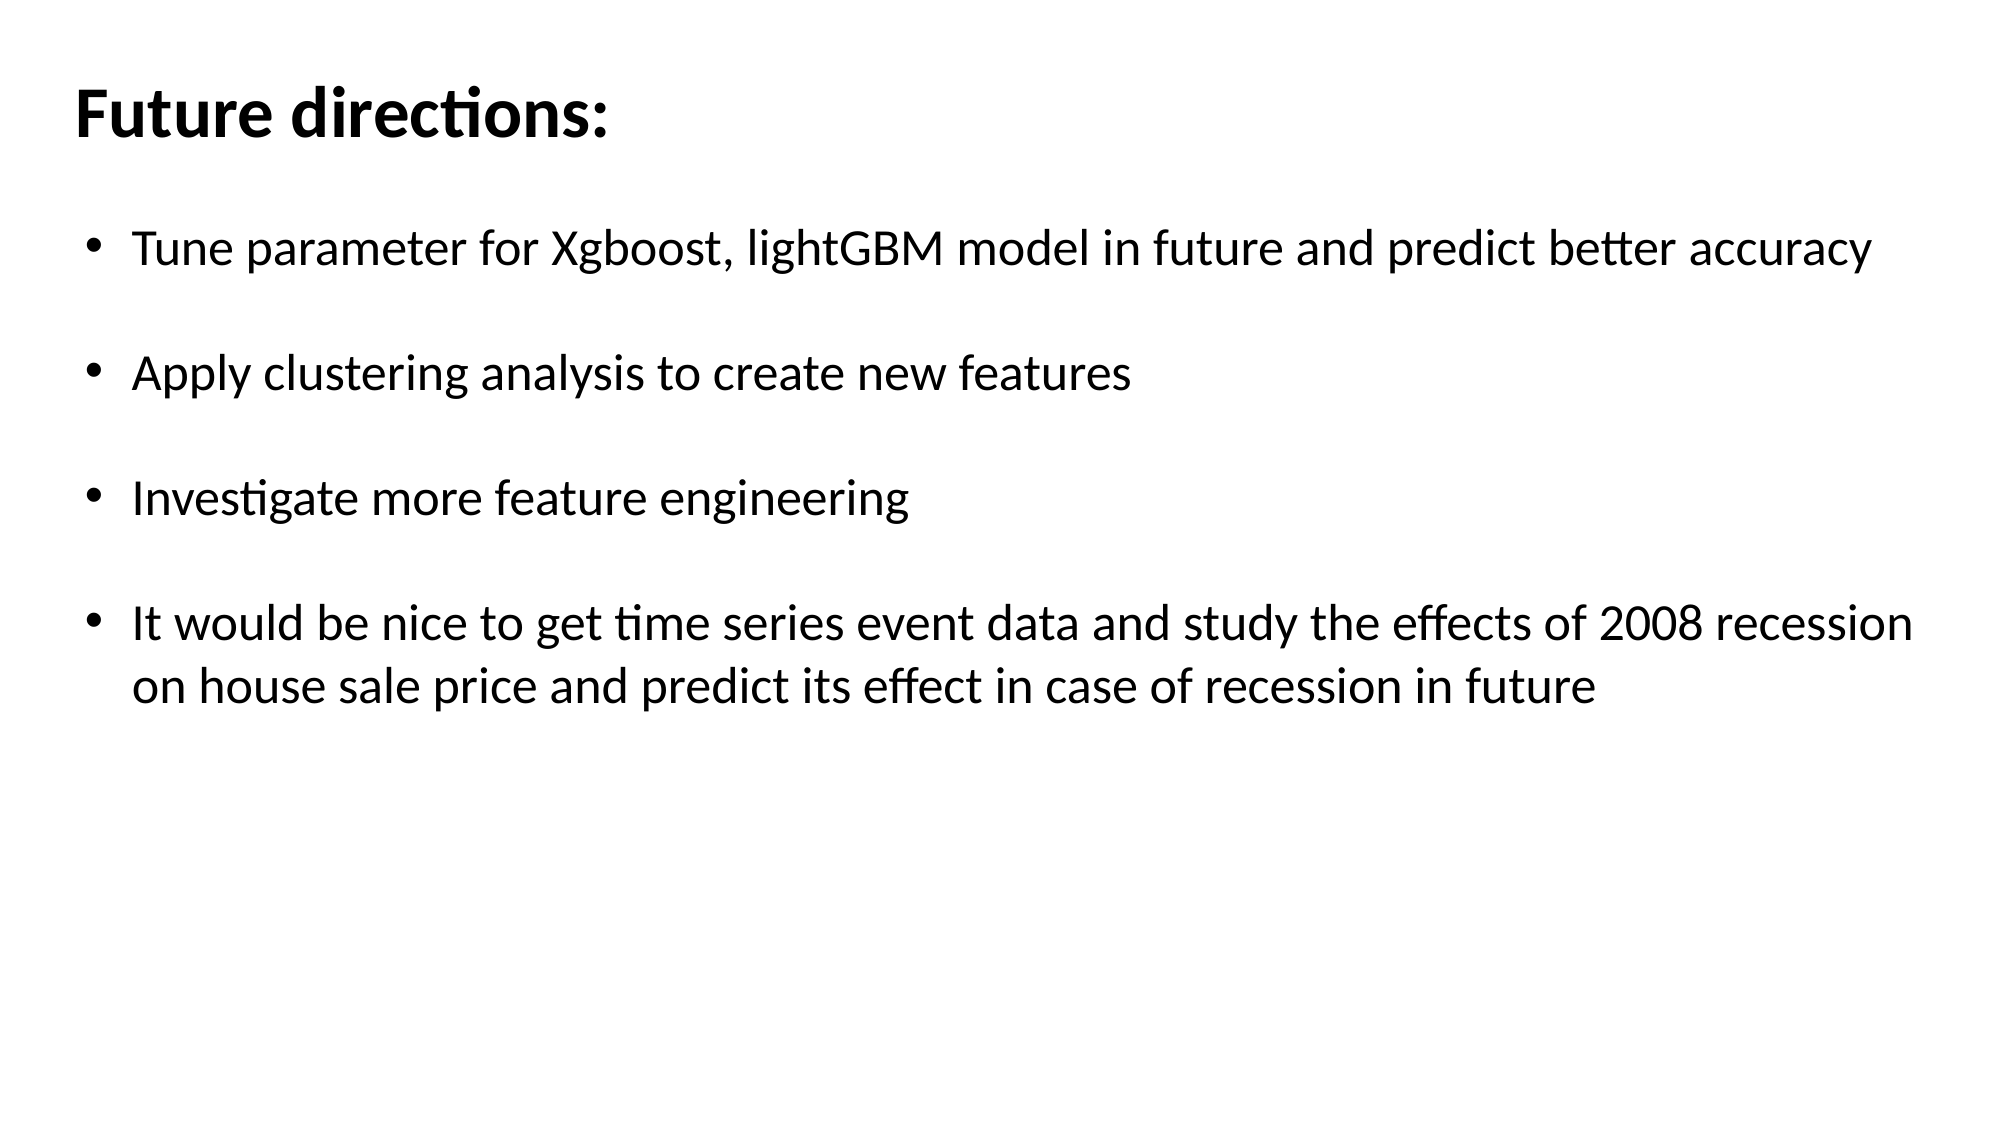

Future directions:
Tune parameter for Xgboost, lightGBM model in future and predict better accuracy

Apply clustering analysis to create new features

Investigate more feature engineering

It would be nice to get time series event data and study the effects of 2008 recession
    on house sale price and predict its effect in case of recession in future